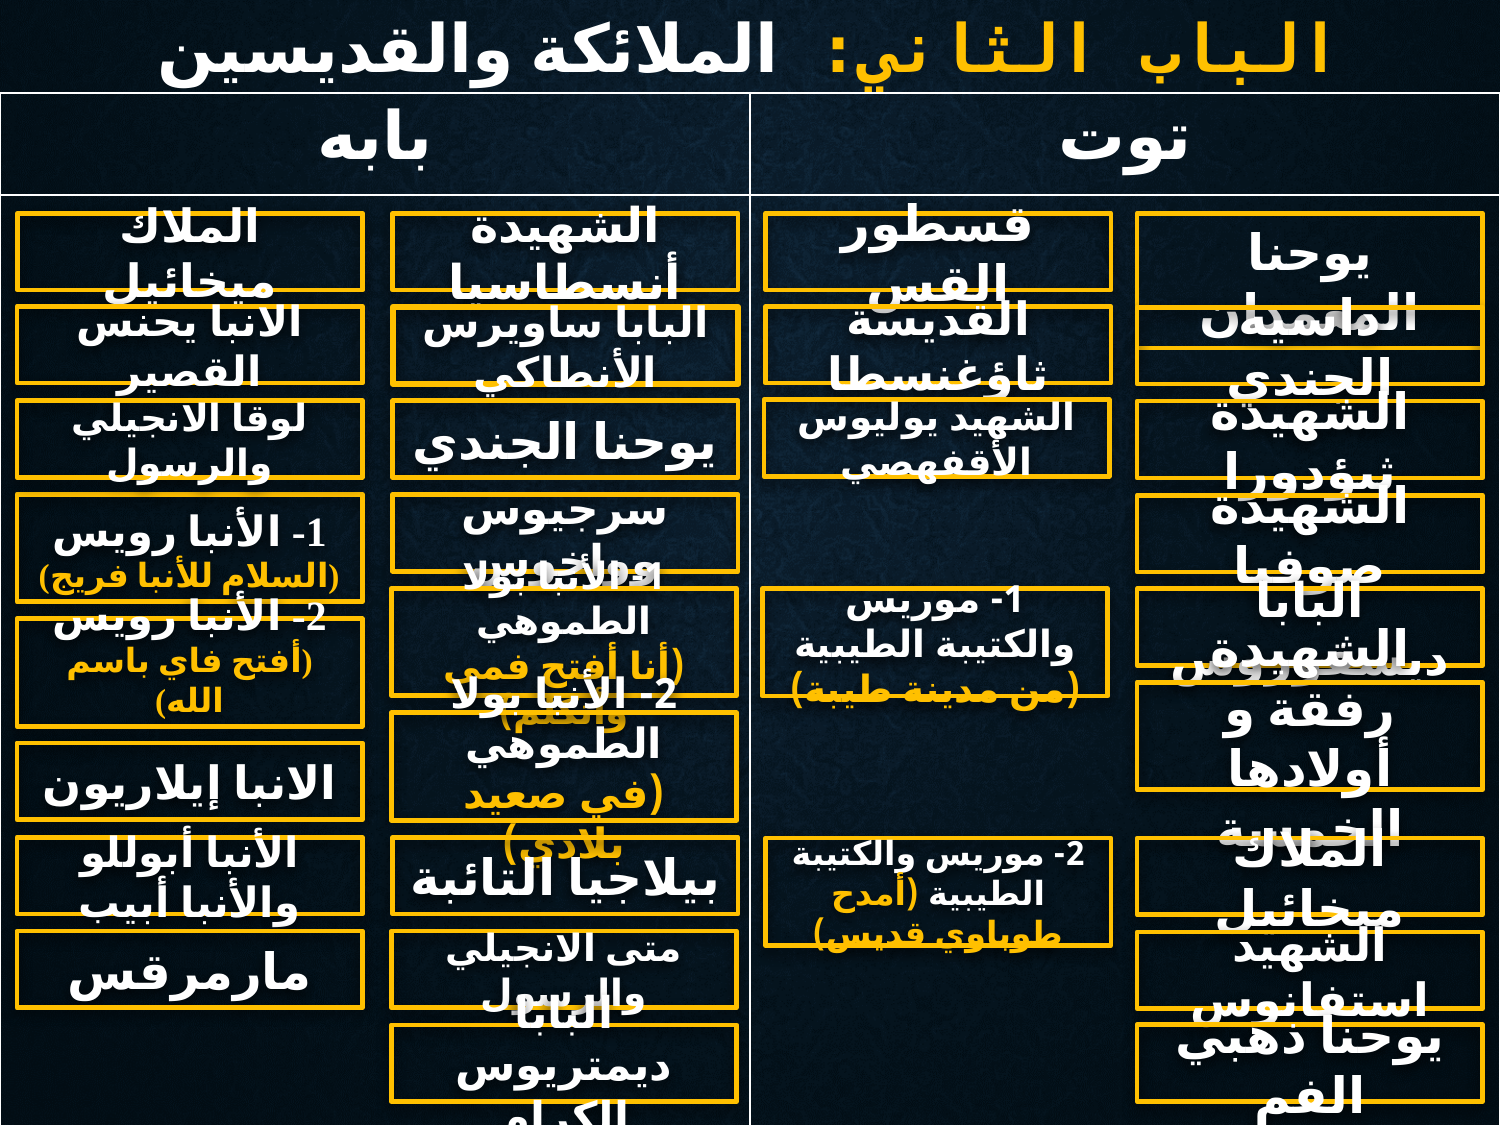

# الباب الثاني: الملائكة والقديسين
| بابه | توت |
| --- | --- |
|  |  |
الملاك ميخائيل
الشهيدة أنسطاسيا
قسطور القس
يوحنا المعمدان
الانبا يحنس القصير
القديسة ثاؤغنسطا
البابا ساويرس الأنطاكي
داسيه الجندي
الشهيد يوليوس الأقفهصي
لوقا الانجيلي والرسول
يوحنا الجندي
الشهيدة ثيؤدورا
1- الأنبا رويس
(السلام للأنبا فريج)
سرجيوس وواخوس
الشهيدة صوفيا
1- الأنبا بولا الطموهي
(أنا أفتح فمي وأتكلم)
1- موريس والكتيبة الطيبية (من مدينة طيبة)
البابا ديسقوروس
2- الأنبا رويس
(أفتح فاي باسم الله)
الشهيدة رفقة و أولادها الخمسة
2- الأنبا بولا الطموهي
(في صعيد بلادي)
الانبا إيلاريون
الأنبا أبوللو والأنبا أبيب
بيلاجيا التائبة
2- موريس والكتيبة الطيبية (أمدح طوباوي قديس)
الملاك ميخائيل
مارمرقس
متى الانجيلي والرسول
الشهيد استفانوس
يوحنا ذهبي الفم
البابا ديمتريوس الكرام